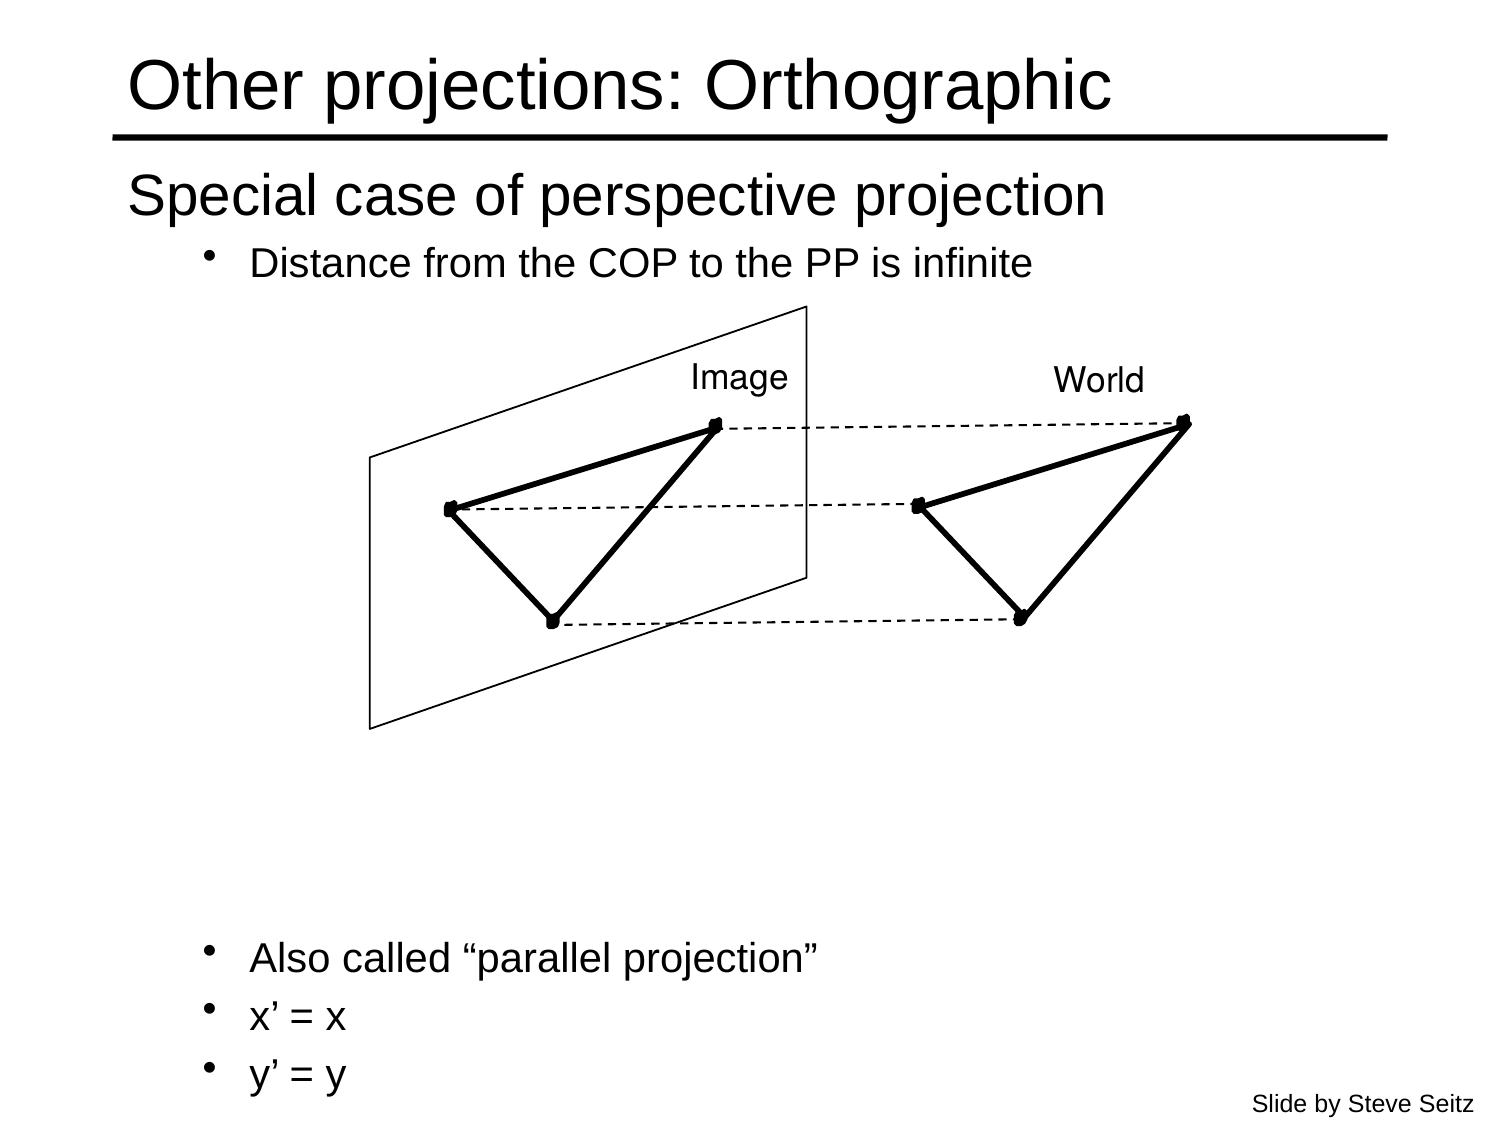

# Other projections: Orthographic
Special case of perspective projection
Distance from the COP to the PP is infinite

Also called “parallel projection”
x’ = x
y’ = y

Image
World

Slide by Steve Seitz